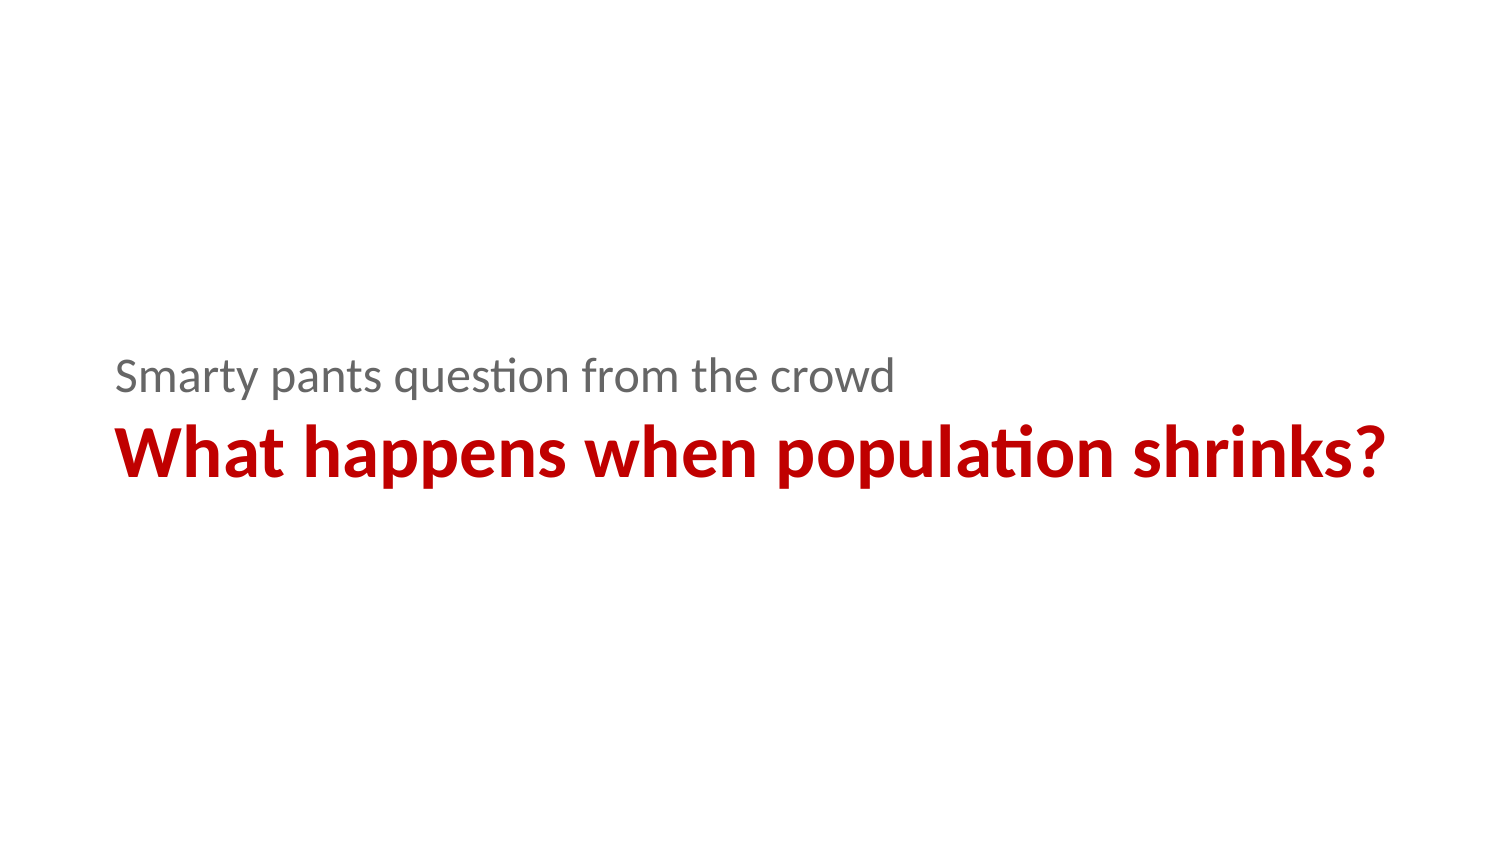

# Smarty pants question from the crowd
What happens when population shrinks?